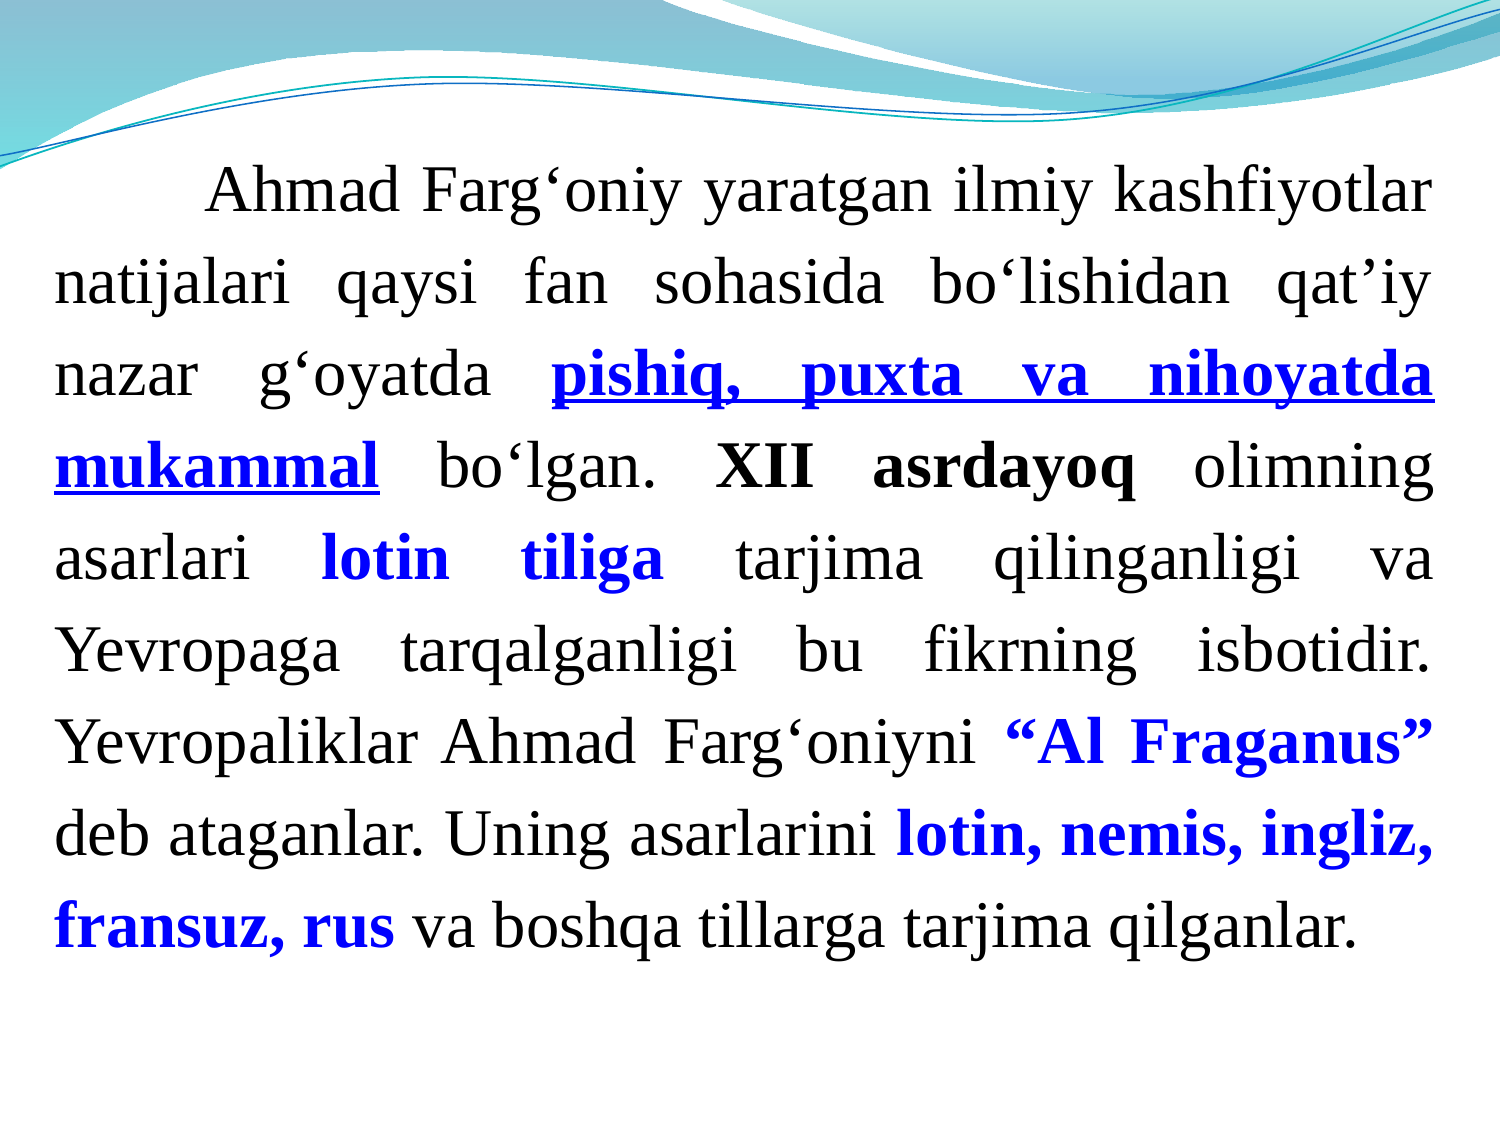

Ahmad Farg‘oniy yaratgan ilmiy kashfiyotlar natijalari qaysi fan sohasida bo‘lishidan qat’iy nazar g‘oyatda pishiq, puxta va nihoyatda mukammal bo‘lgan. XII asrdayoq olimning asarlari lotin tiliga tarjima qilinganligi va Yevropaga tarqalganligi bu fikrning isbotidir. Yevropaliklar Ahmad Farg‘oniyni “Al Fraganus” deb ataganlar. Uning asarlarini lotin, nemis, ingliz, fransuz, rus va boshqa tillarga tarjima qilganlar.